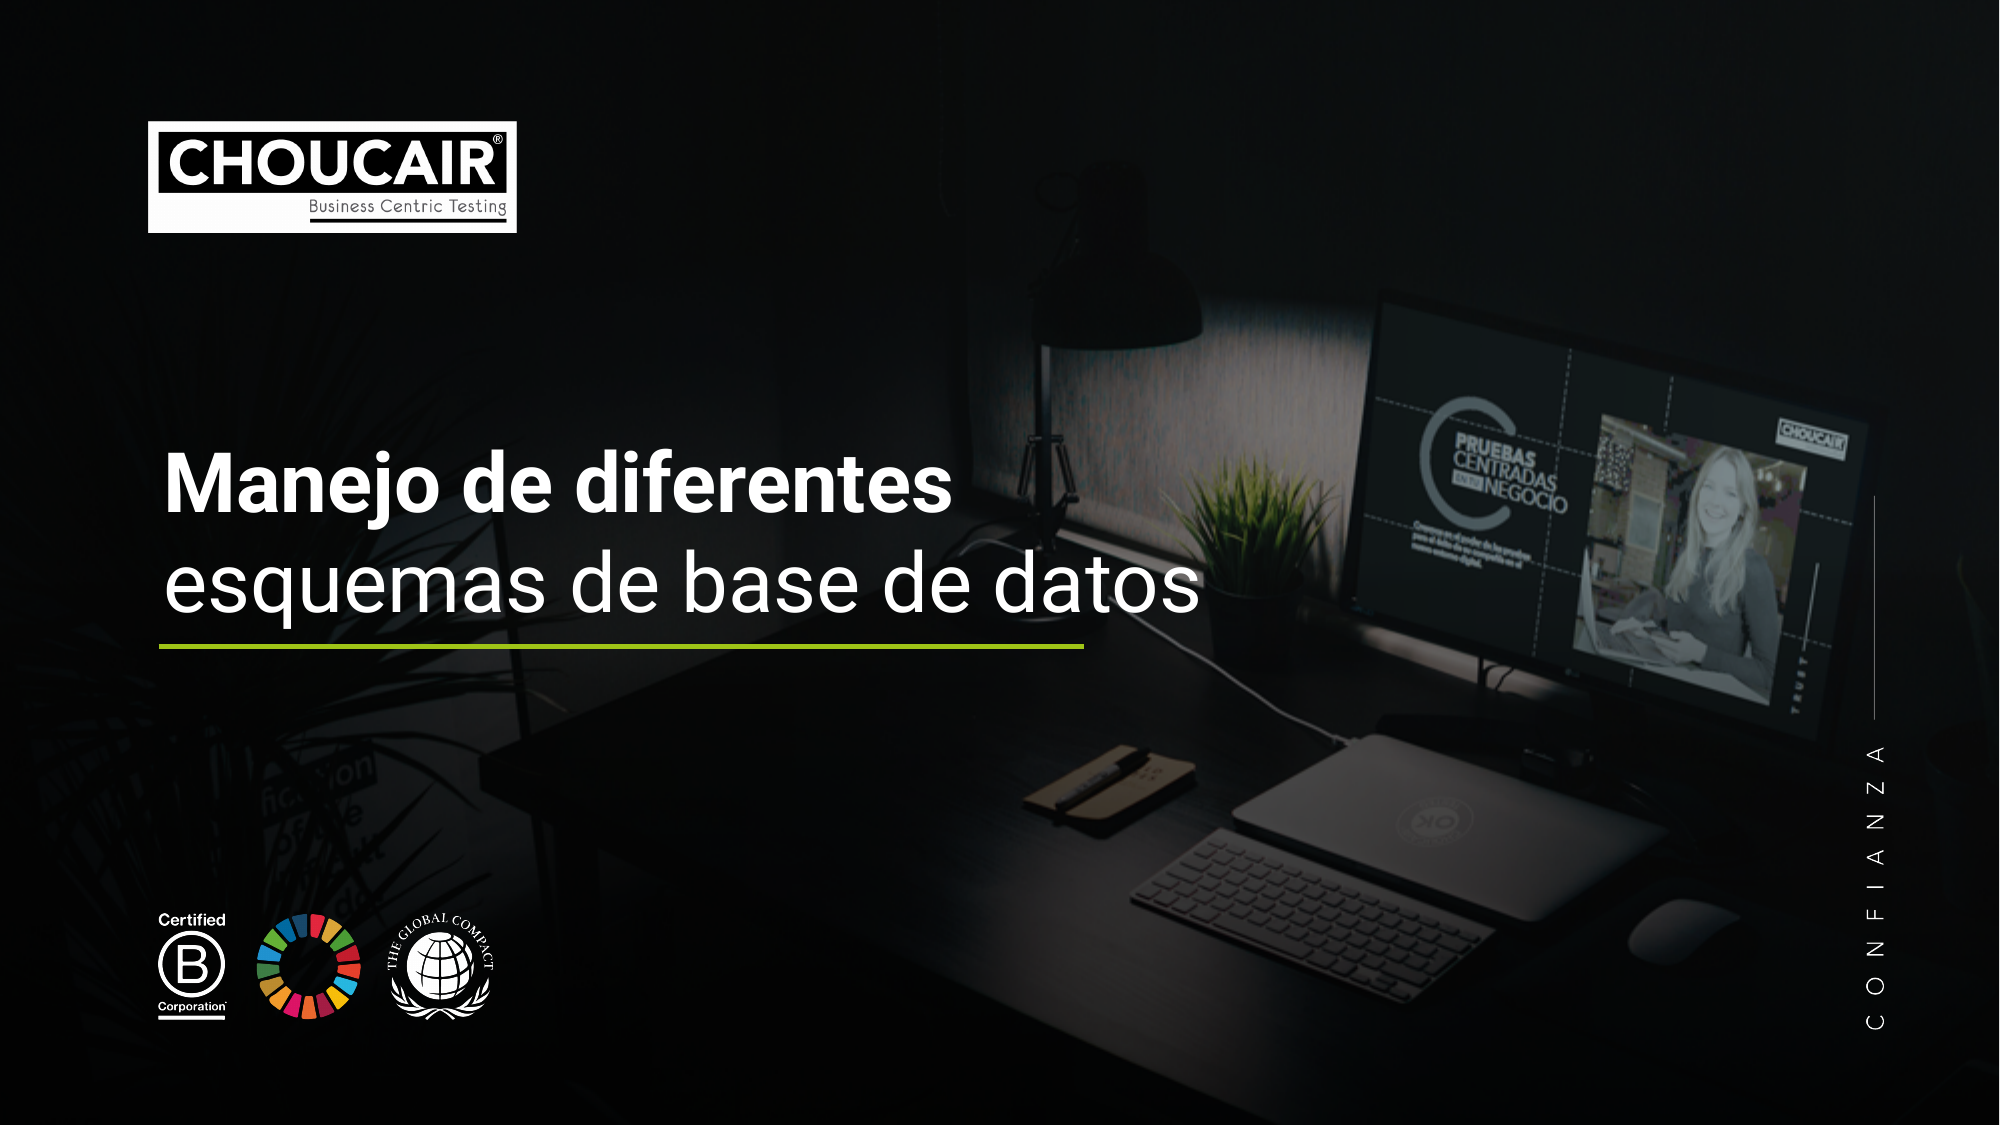

Manejo de diferentes
esquemas de base de datos